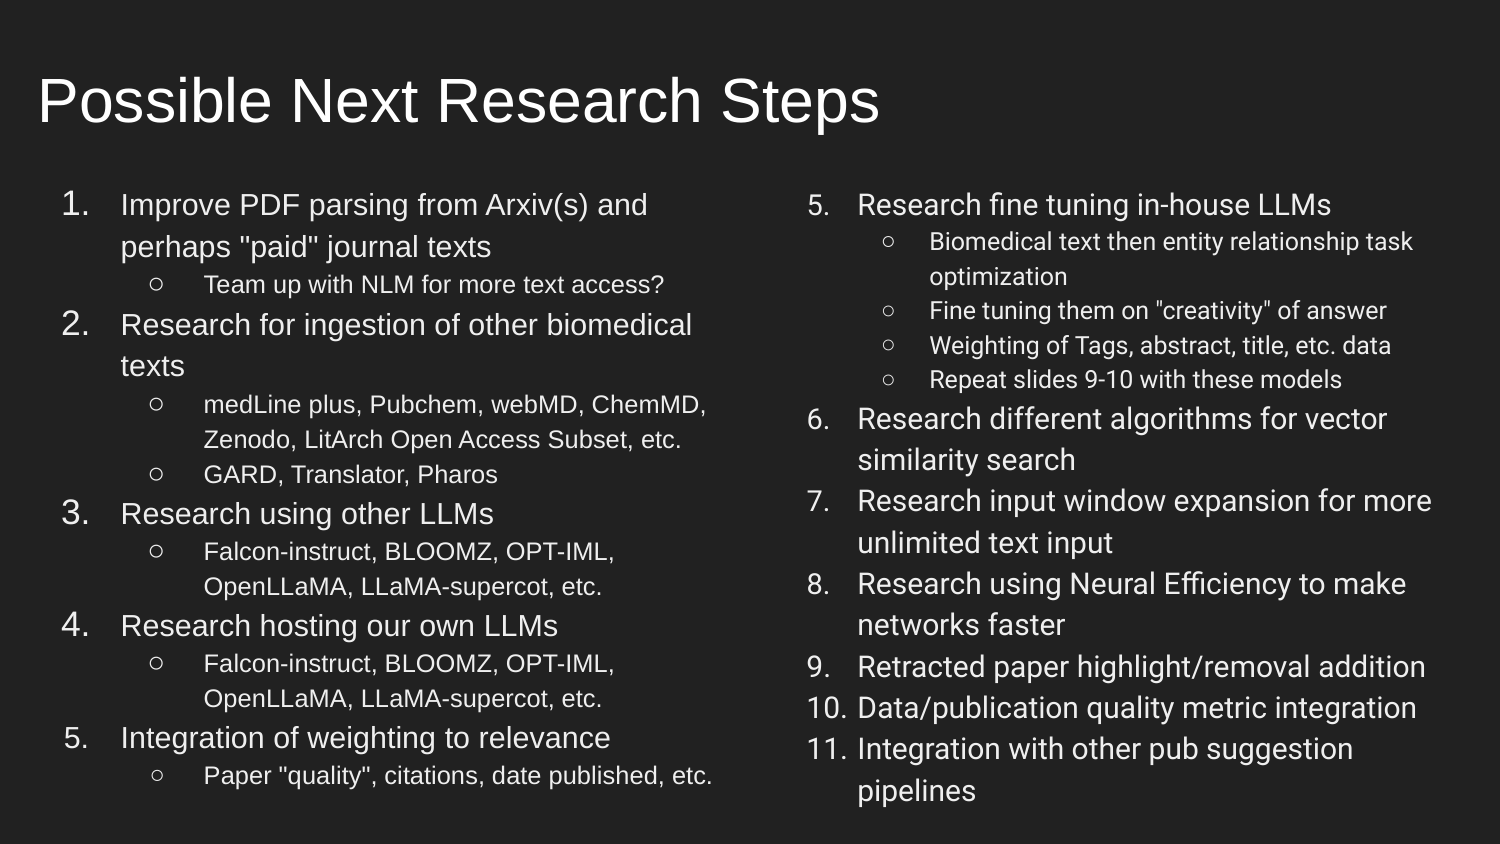

# Possible Next Research Steps
Improve PDF parsing from Arxiv(s) and perhaps "paid" journal texts
Team up with NLM for more text access?
Research for ingestion of other biomedical texts
medLine plus, Pubchem, webMD, ChemMD, Zenodo, LitArch Open Access Subset, etc.
GARD, Translator, Pharos
Research using other LLMs
Falcon-instruct, BLOOMZ, OPT-IML, OpenLLaMA, LLaMA-supercot, etc.
Research hosting our own LLMs
Falcon-instruct, BLOOMZ, OPT-IML, OpenLLaMA, LLaMA-supercot, etc.
Integration of weighting to relevance
Paper "quality", citations, date published, etc.
Research fine tuning in-house LLMs
Biomedical text then entity relationship task optimization
Fine tuning them on "creativity" of answer
Weighting of Tags, abstract, title, etc. data
Repeat slides 9-10 with these models
Research different algorithms for vector similarity search
Research input window expansion for more unlimited text input
Research using Neural Efficiency to make networks faster
Retracted paper highlight/removal addition
Data/publication quality metric integration
Integration with other pub suggestion pipelines